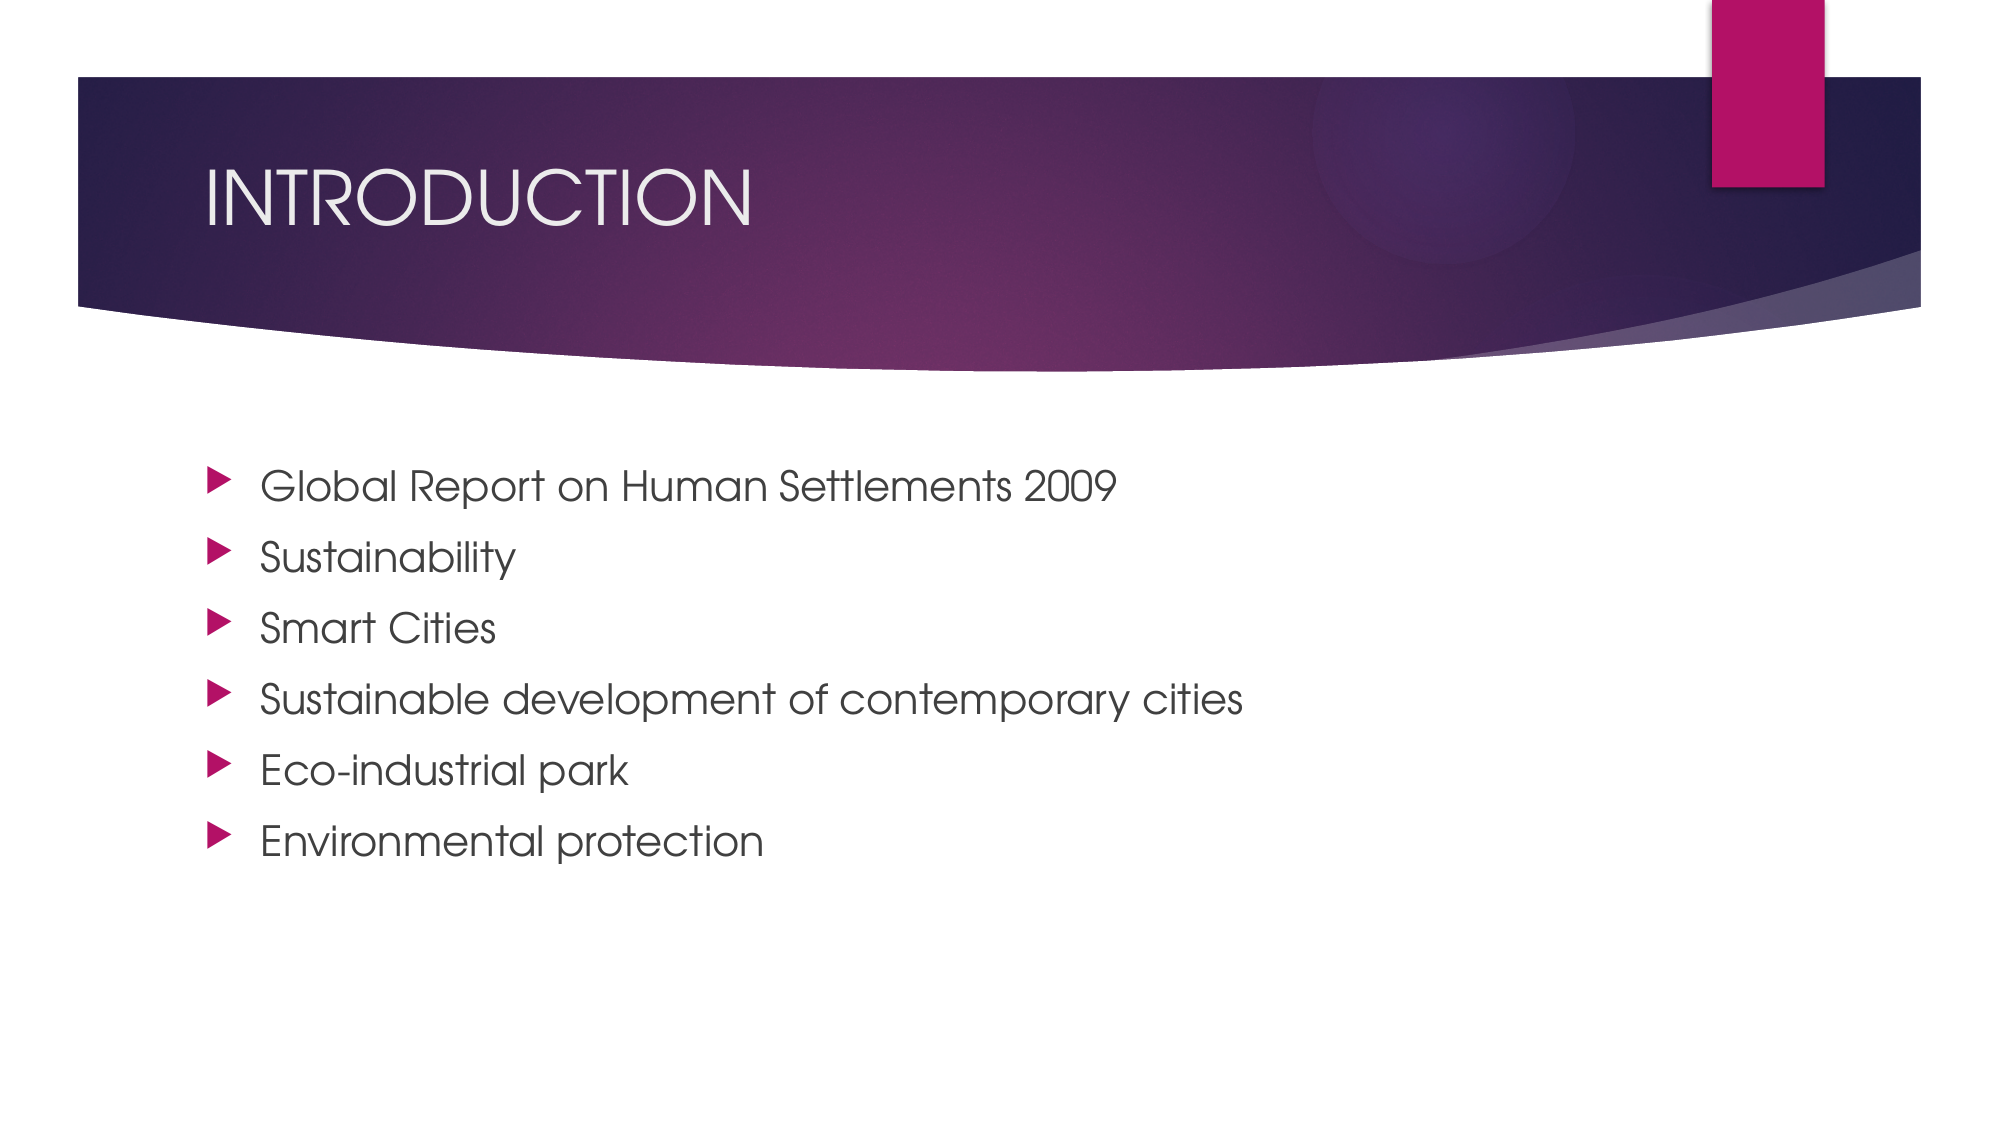

# INTRODUCTION

Global Report on Human Settlements 2009
Sustainability
Smart Cities
Sustainable development of contemporary cities
Eco-industrial park
Environmental protection